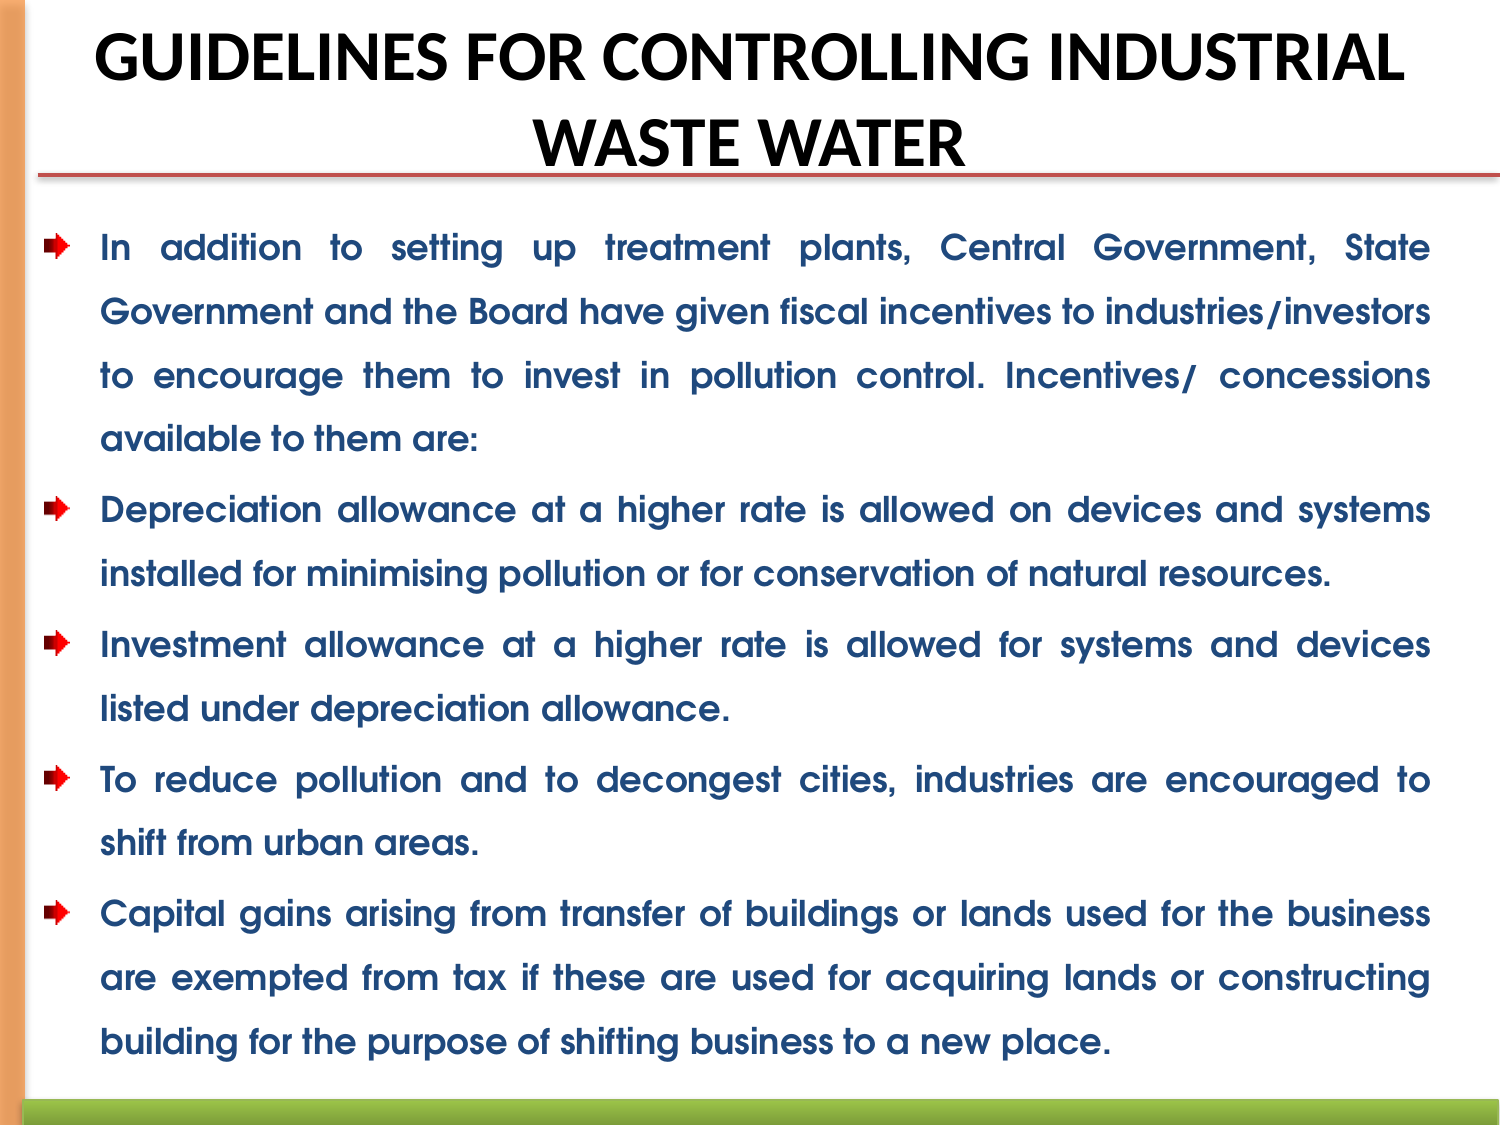

# GUIDELINES FOR CONTROLLING INDUSTRIAL WASTE WATER
In addition to setting up treatment plants, Central Government, State Government and the Board have given fiscal incentives to industries/investors to encourage them to invest in pollution control. Incentives/ concessions available to them are:
Depreciation allowance at a higher rate is allowed on devices and systems installed for minimising pollution or for conservation of natural resources.
Investment allowance at a higher rate is allowed for systems and devices listed under depreciation allowance.
To reduce pollution and to decongest cities, industries are encouraged to shift from urban areas.
Capital gains arising from transfer of buildings or lands used for the business are exempted from tax if these are used for acquiring lands or constructing building for the purpose of shifting business to a new place.